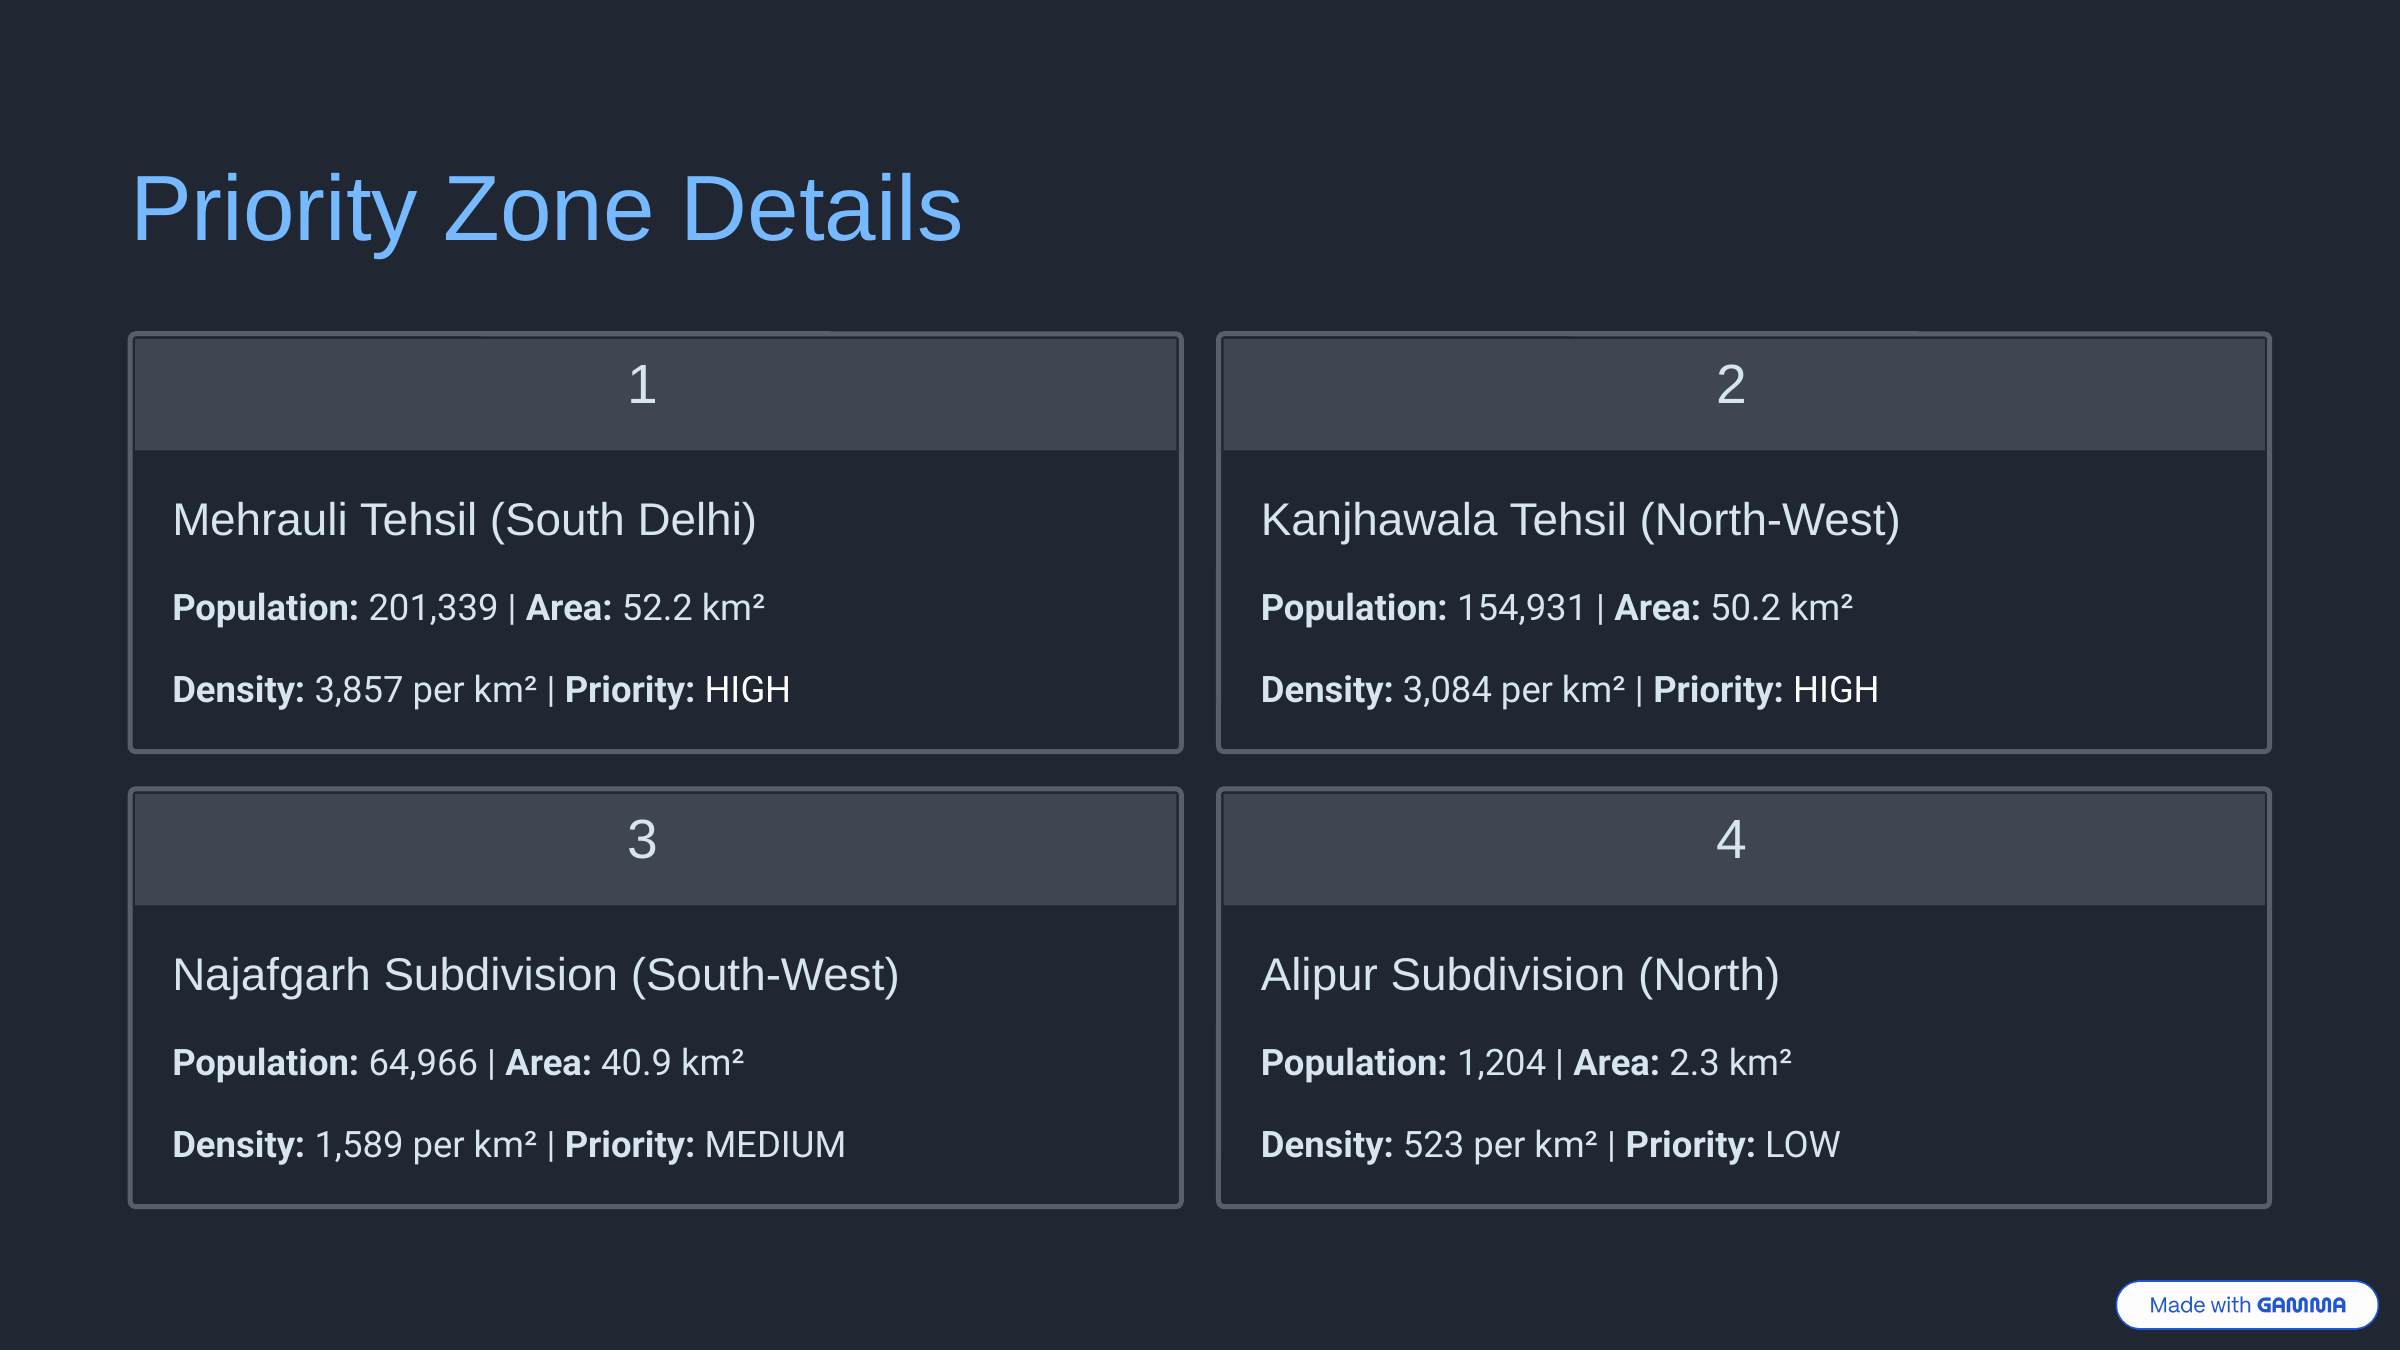

Priority Zone Details

1
2
Mehrauli Tehsil (South Delhi)
Kanjhawala Tehsil (North-West)
Population: 201,339 | Area: 52.2 km²
Population: 154,931 | Area: 50.2 km²
Density: 3,857 per km² | Priority: HIGH
Density: 3,084 per km² | Priority: HIGH

3
4
Najafgarh Subdivision (South-West)
Alipur Subdivision (North)
Population: 64,966 | Area: 40.9 km²
Population: 1,204 | Area: 2.3 km²
Density: 1,589 per km² | Priority: MEDIUM
Density: 523 per km² | Priority: LOW